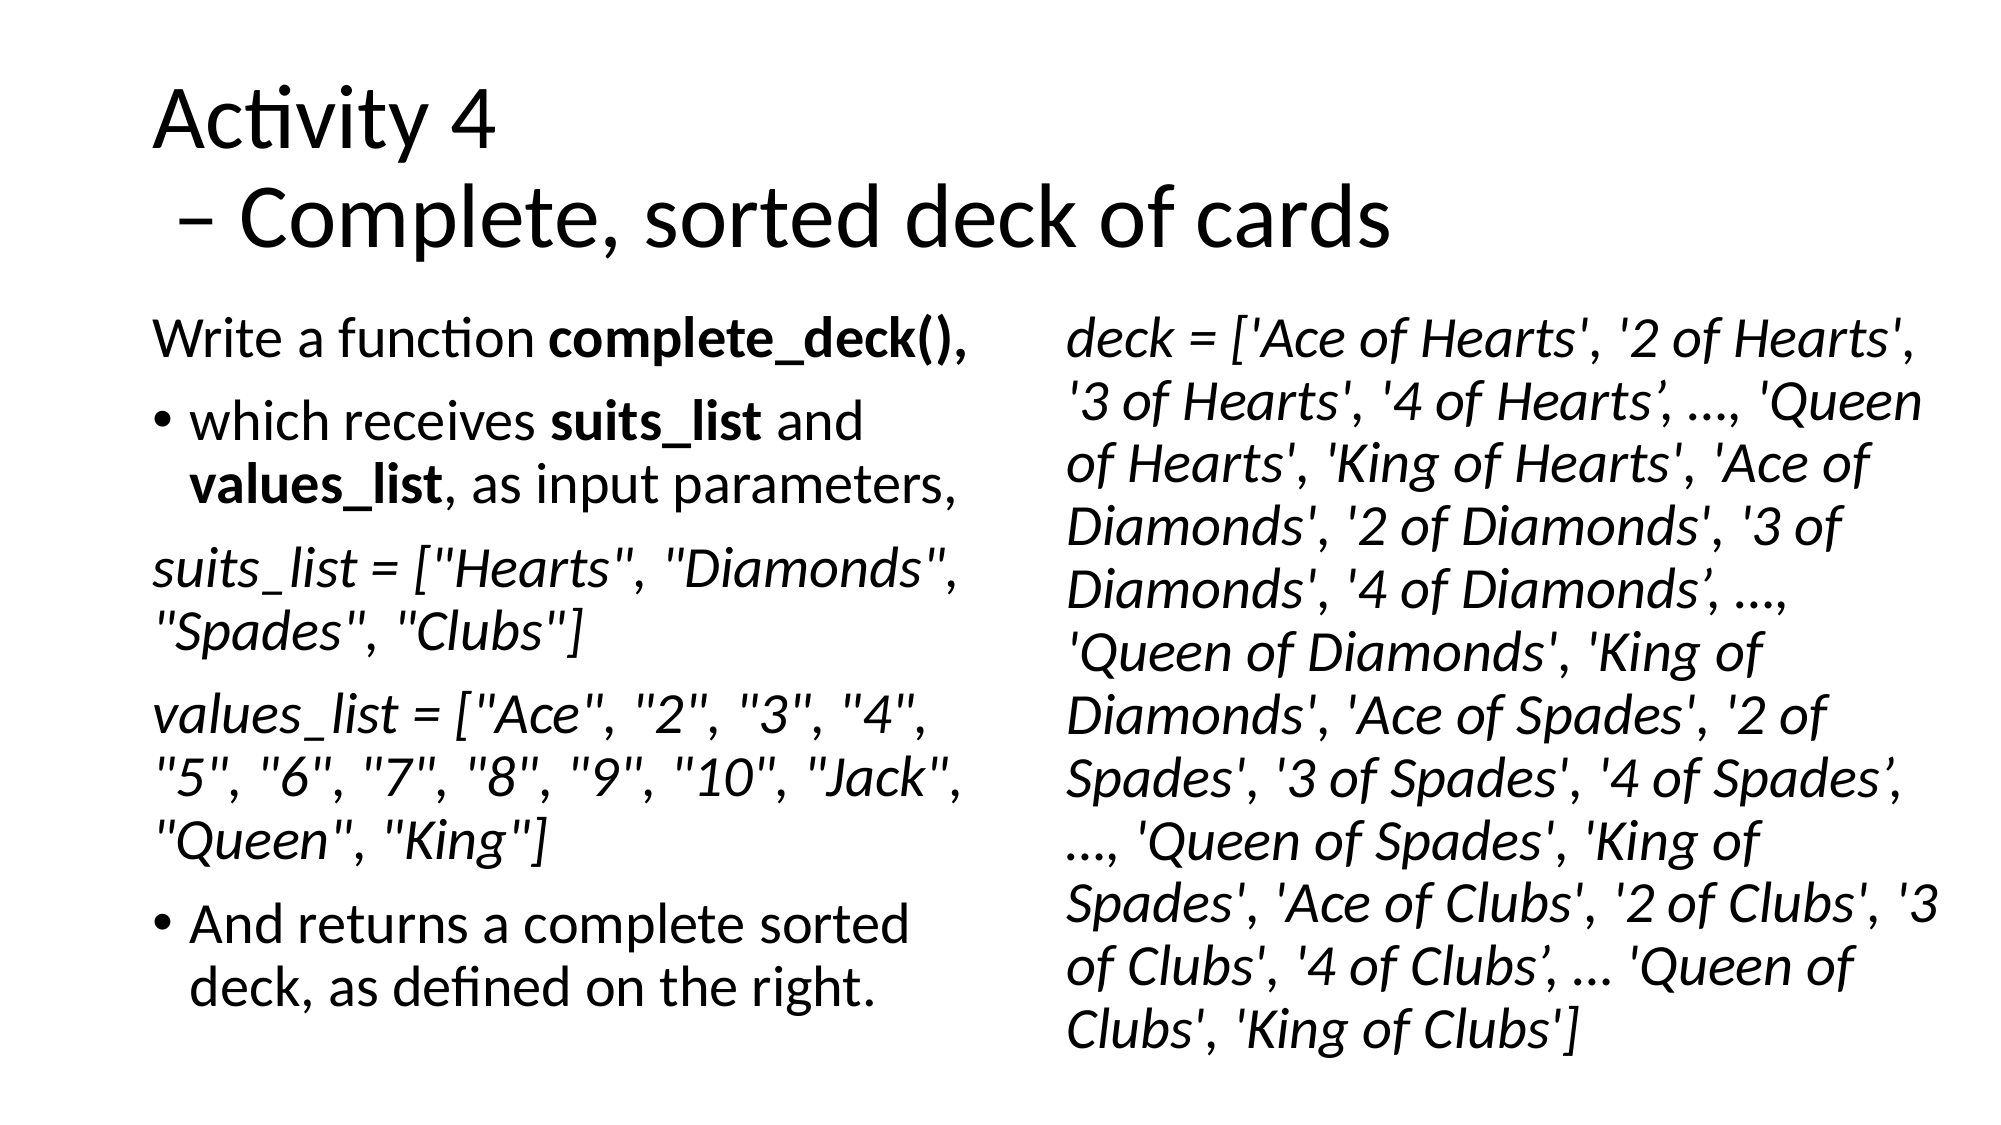

# Activity 4 – Complete, sorted deck of cards
Write a function complete_deck(),
which receives suits_list and values_list, as input parameters,
suits_list = ["Hearts", "Diamonds", "Spades", "Clubs"]
values_list = ["Ace", "2", "3", "4", "5", "6", "7", "8", "9", "10", "Jack", "Queen", "King"]
And returns a complete sorted deck, as defined on the right.
deck = ['Ace of Hearts', '2 of Hearts', '3 of Hearts', '4 of Hearts’, …, 'Queen of Hearts', 'King of Hearts', 'Ace of Diamonds', '2 of Diamonds', '3 of Diamonds', '4 of Diamonds’, …, 'Queen of Diamonds', 'King of Diamonds', 'Ace of Spades', '2 of Spades', '3 of Spades', '4 of Spades’, …, 'Queen of Spades', 'King of Spades', 'Ace of Clubs', '2 of Clubs', '3 of Clubs', '4 of Clubs’, … 'Queen of Clubs', 'King of Clubs']